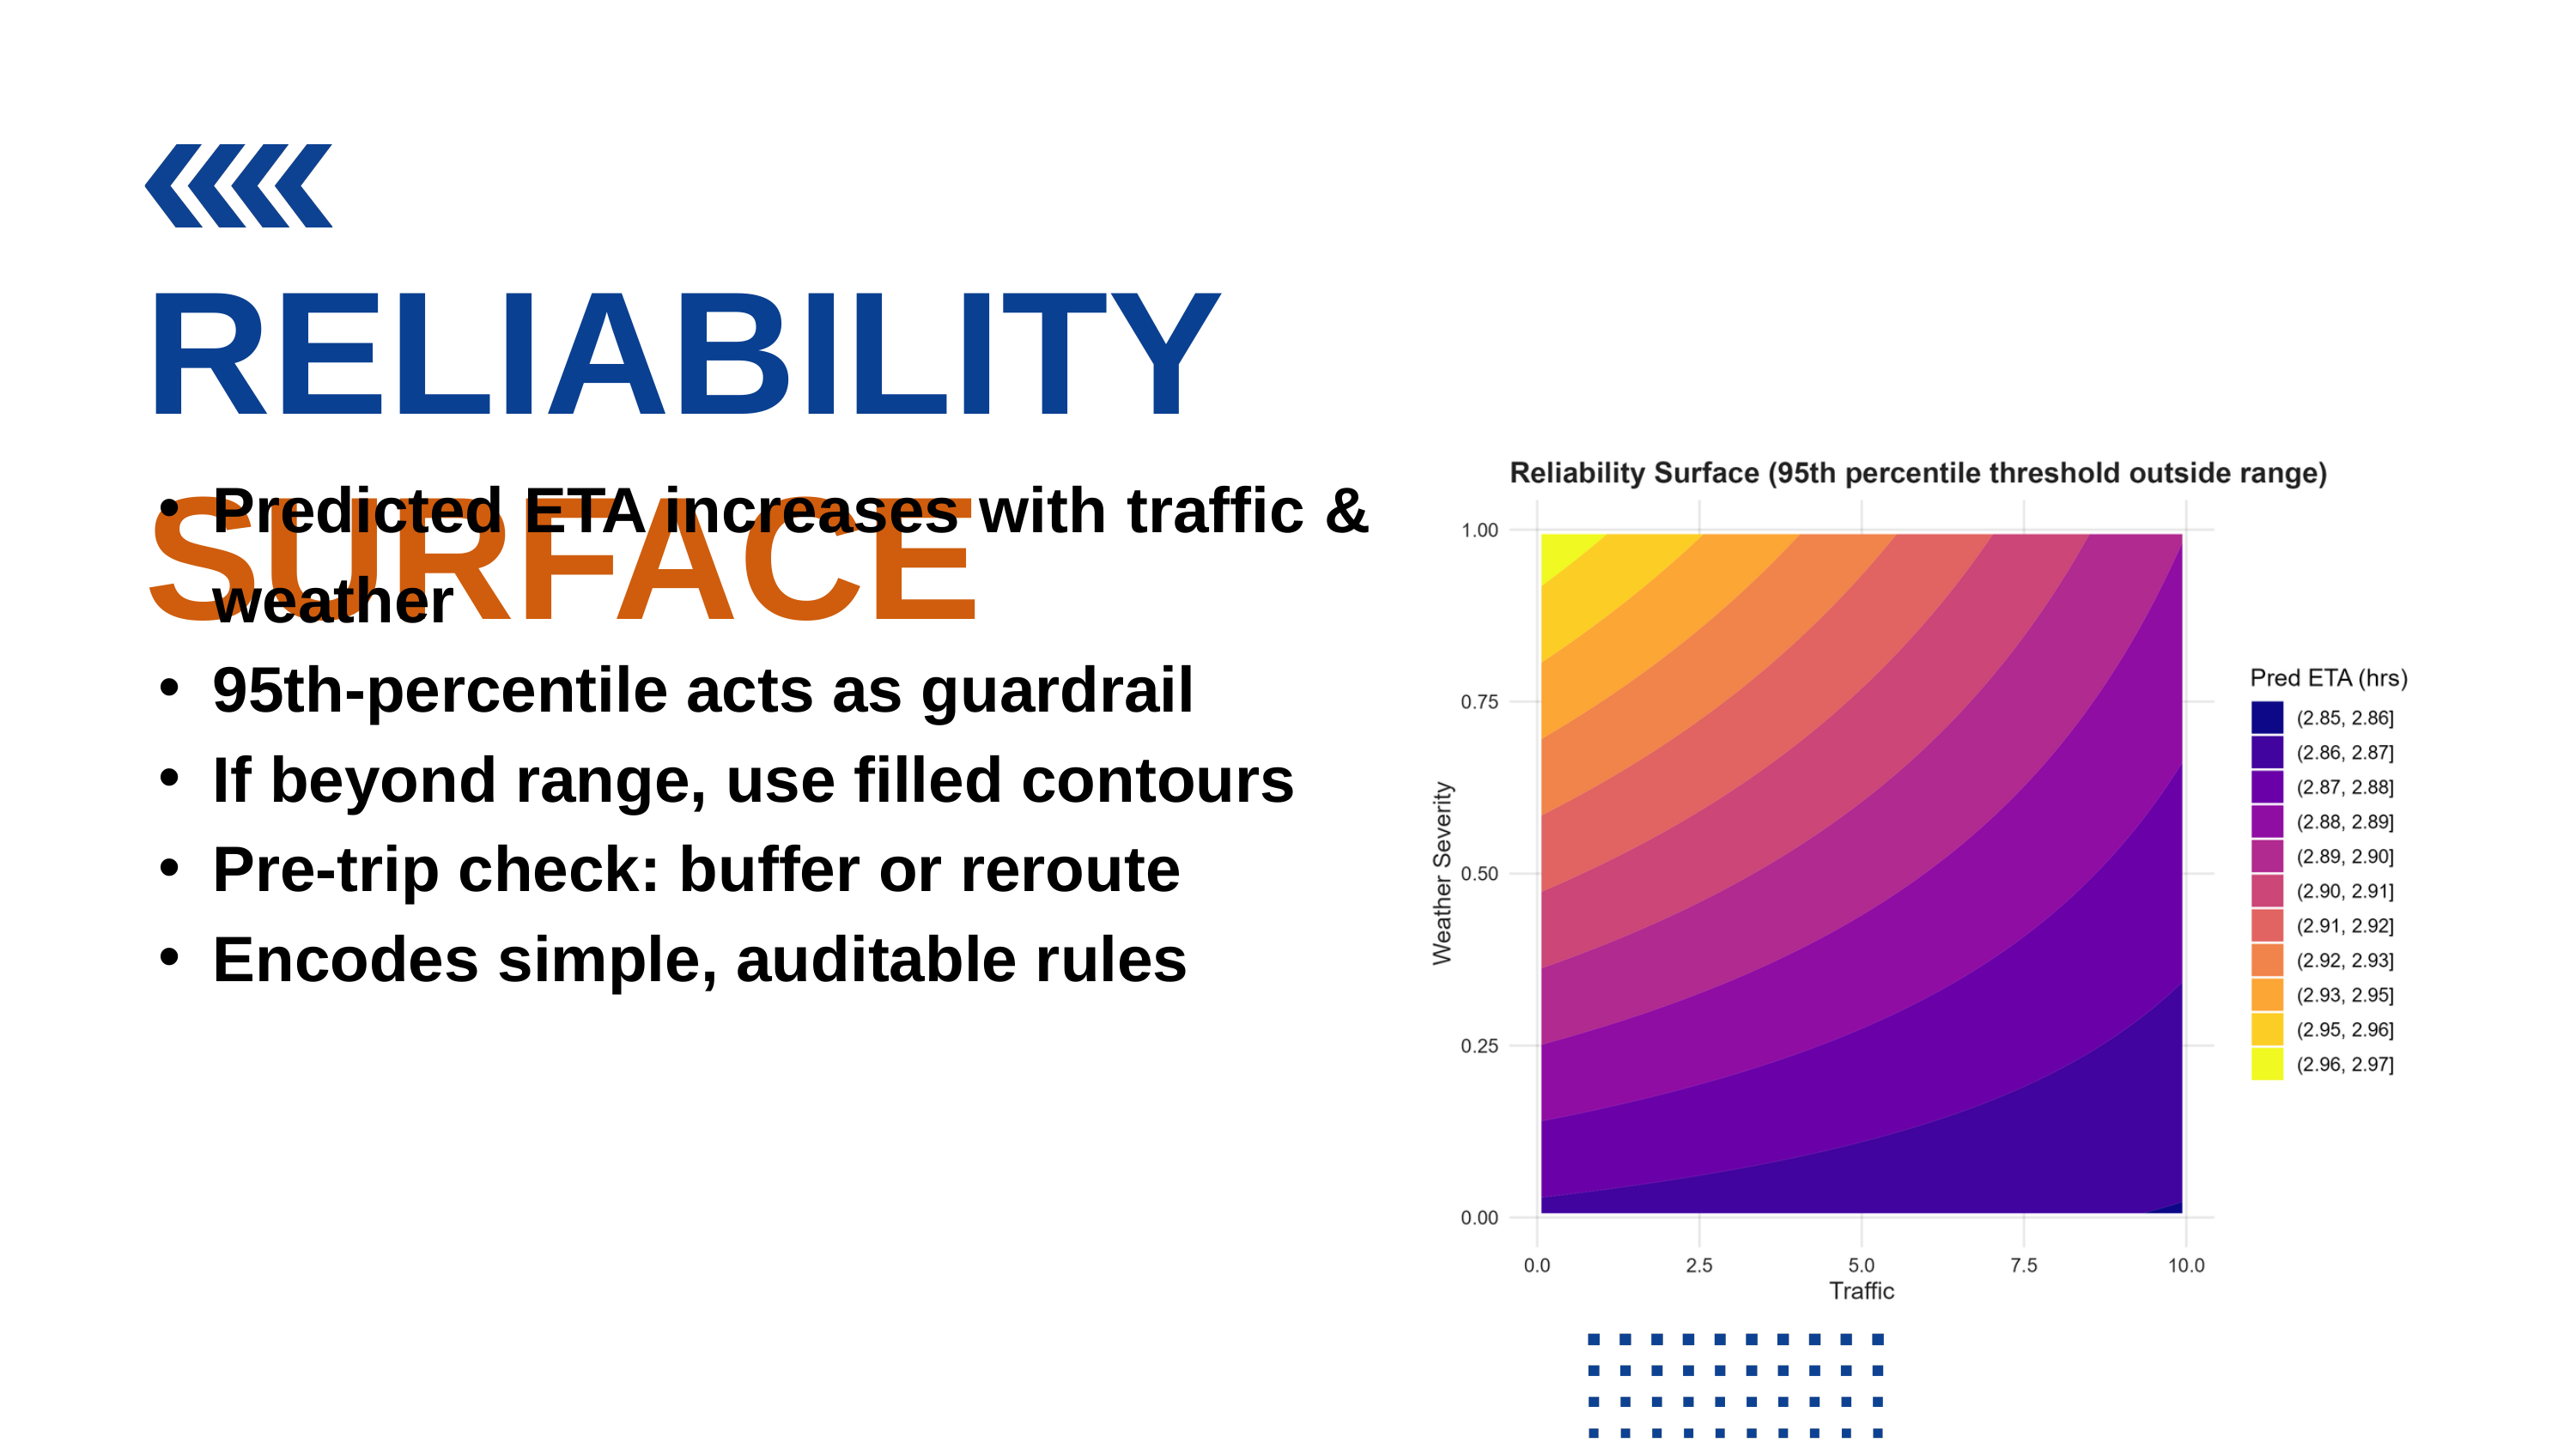

RELIABILITY SURFACE

Predicted ETA increases with traffic & weather
95th-percentile acts as guardrail
If beyond range, use filled contours
Pre-trip check: buffer or reroute
Encodes simple, auditable rules